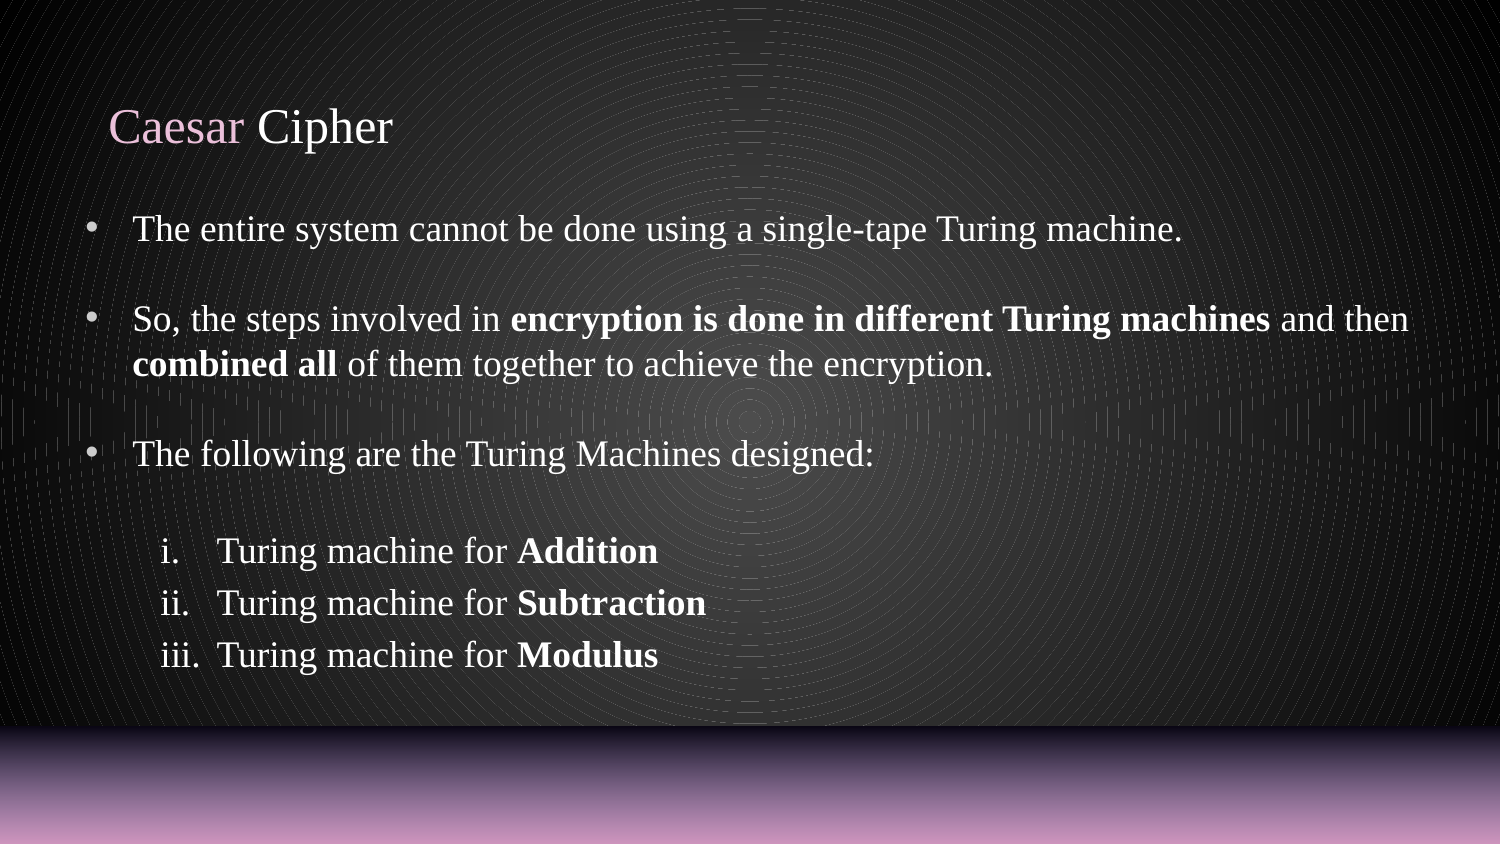

Caesar Cipher
The entire system cannot be done using a single-tape Turing machine.

So, the steps involved in encryption is done in different Turing machines and then combined all of them together to achieve the encryption.

The following are the Turing Machines designed:

Turing machine for Addition
Turing machine for Subtraction
Turing machine for Modulus